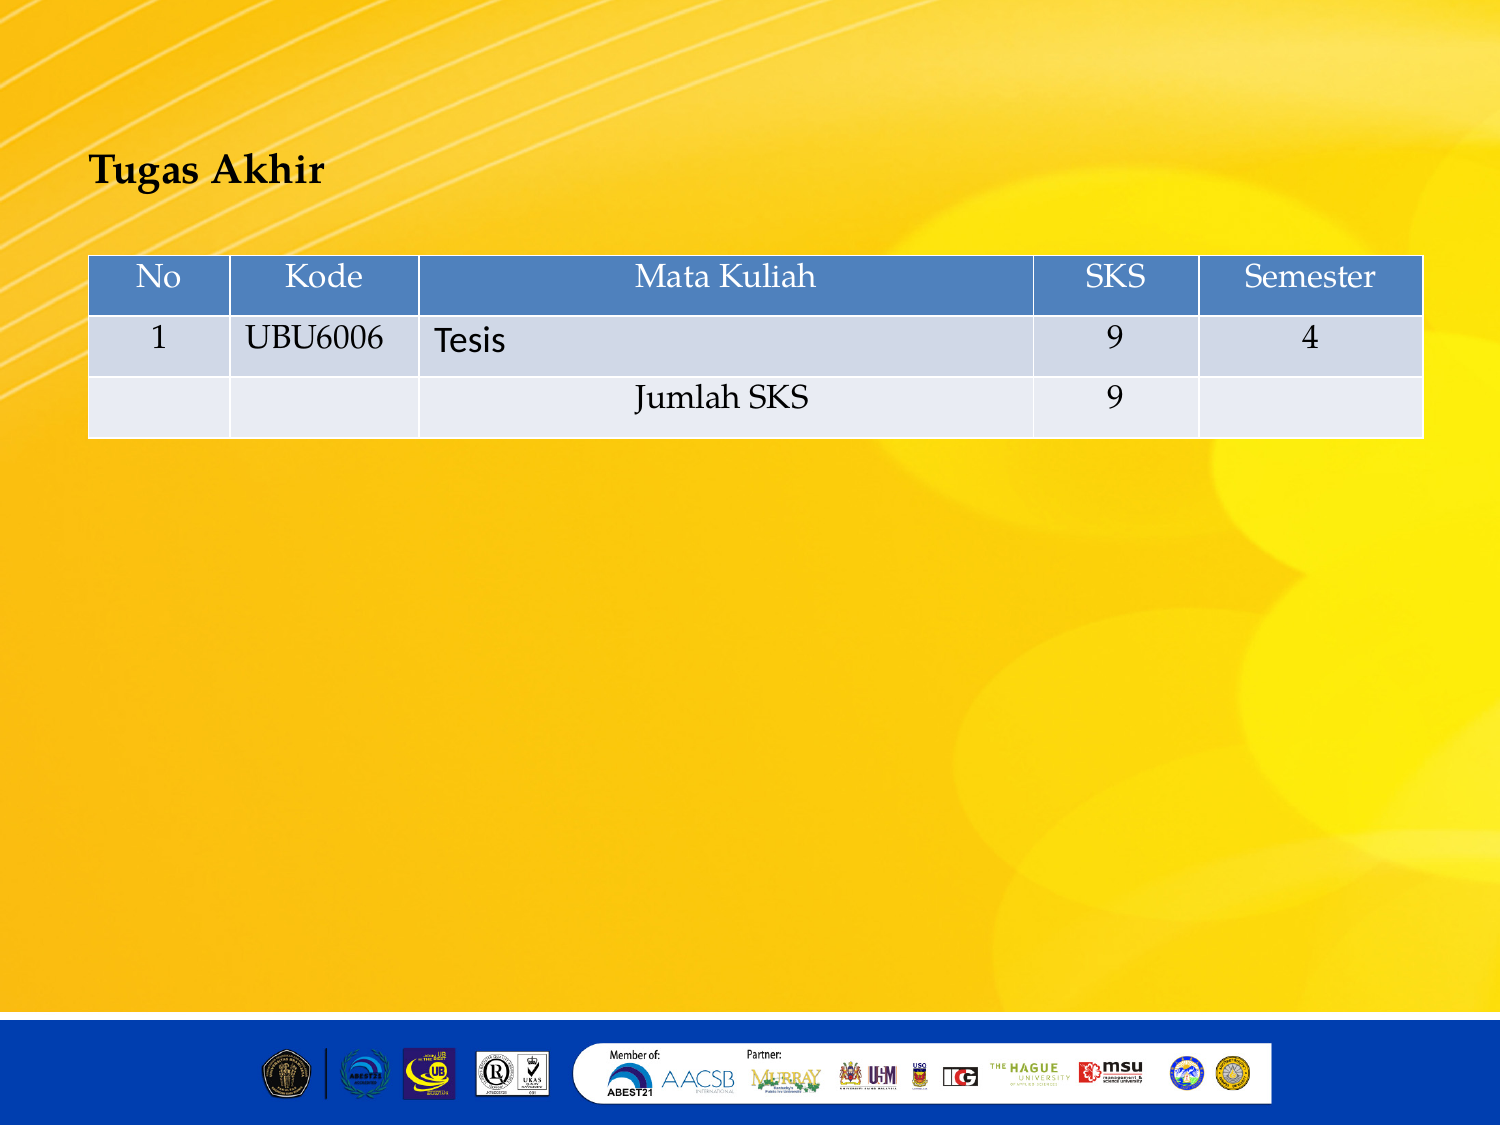

Tugas Akhir
| No | Kode | Mata Kuliah | SKS | Semester |
| --- | --- | --- | --- | --- |
| 1 | UBU6006 | Tesis | 9 | 4 |
|  |  | Jumlah SKS | 9 |  |